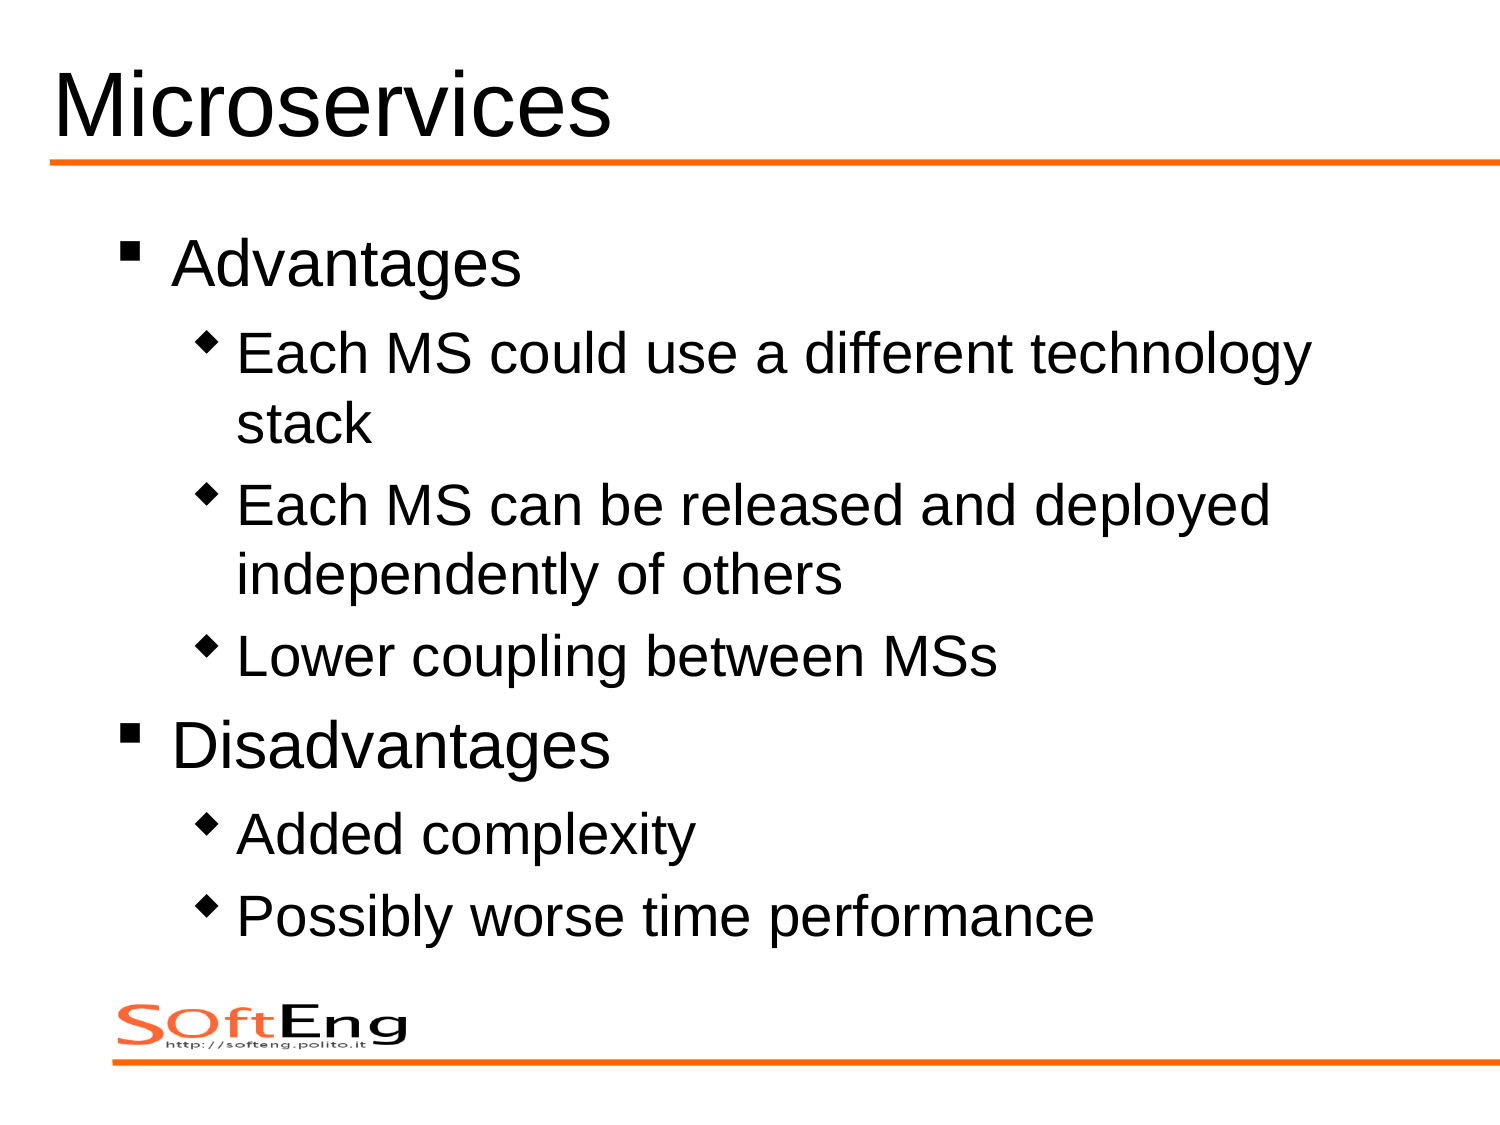

# Microservices
Advantages
Each MS could use a different technology stack
Each MS can be released and deployed independently of others
Lower coupling between MSs
Disadvantages
Added complexity
Possibly worse time performance